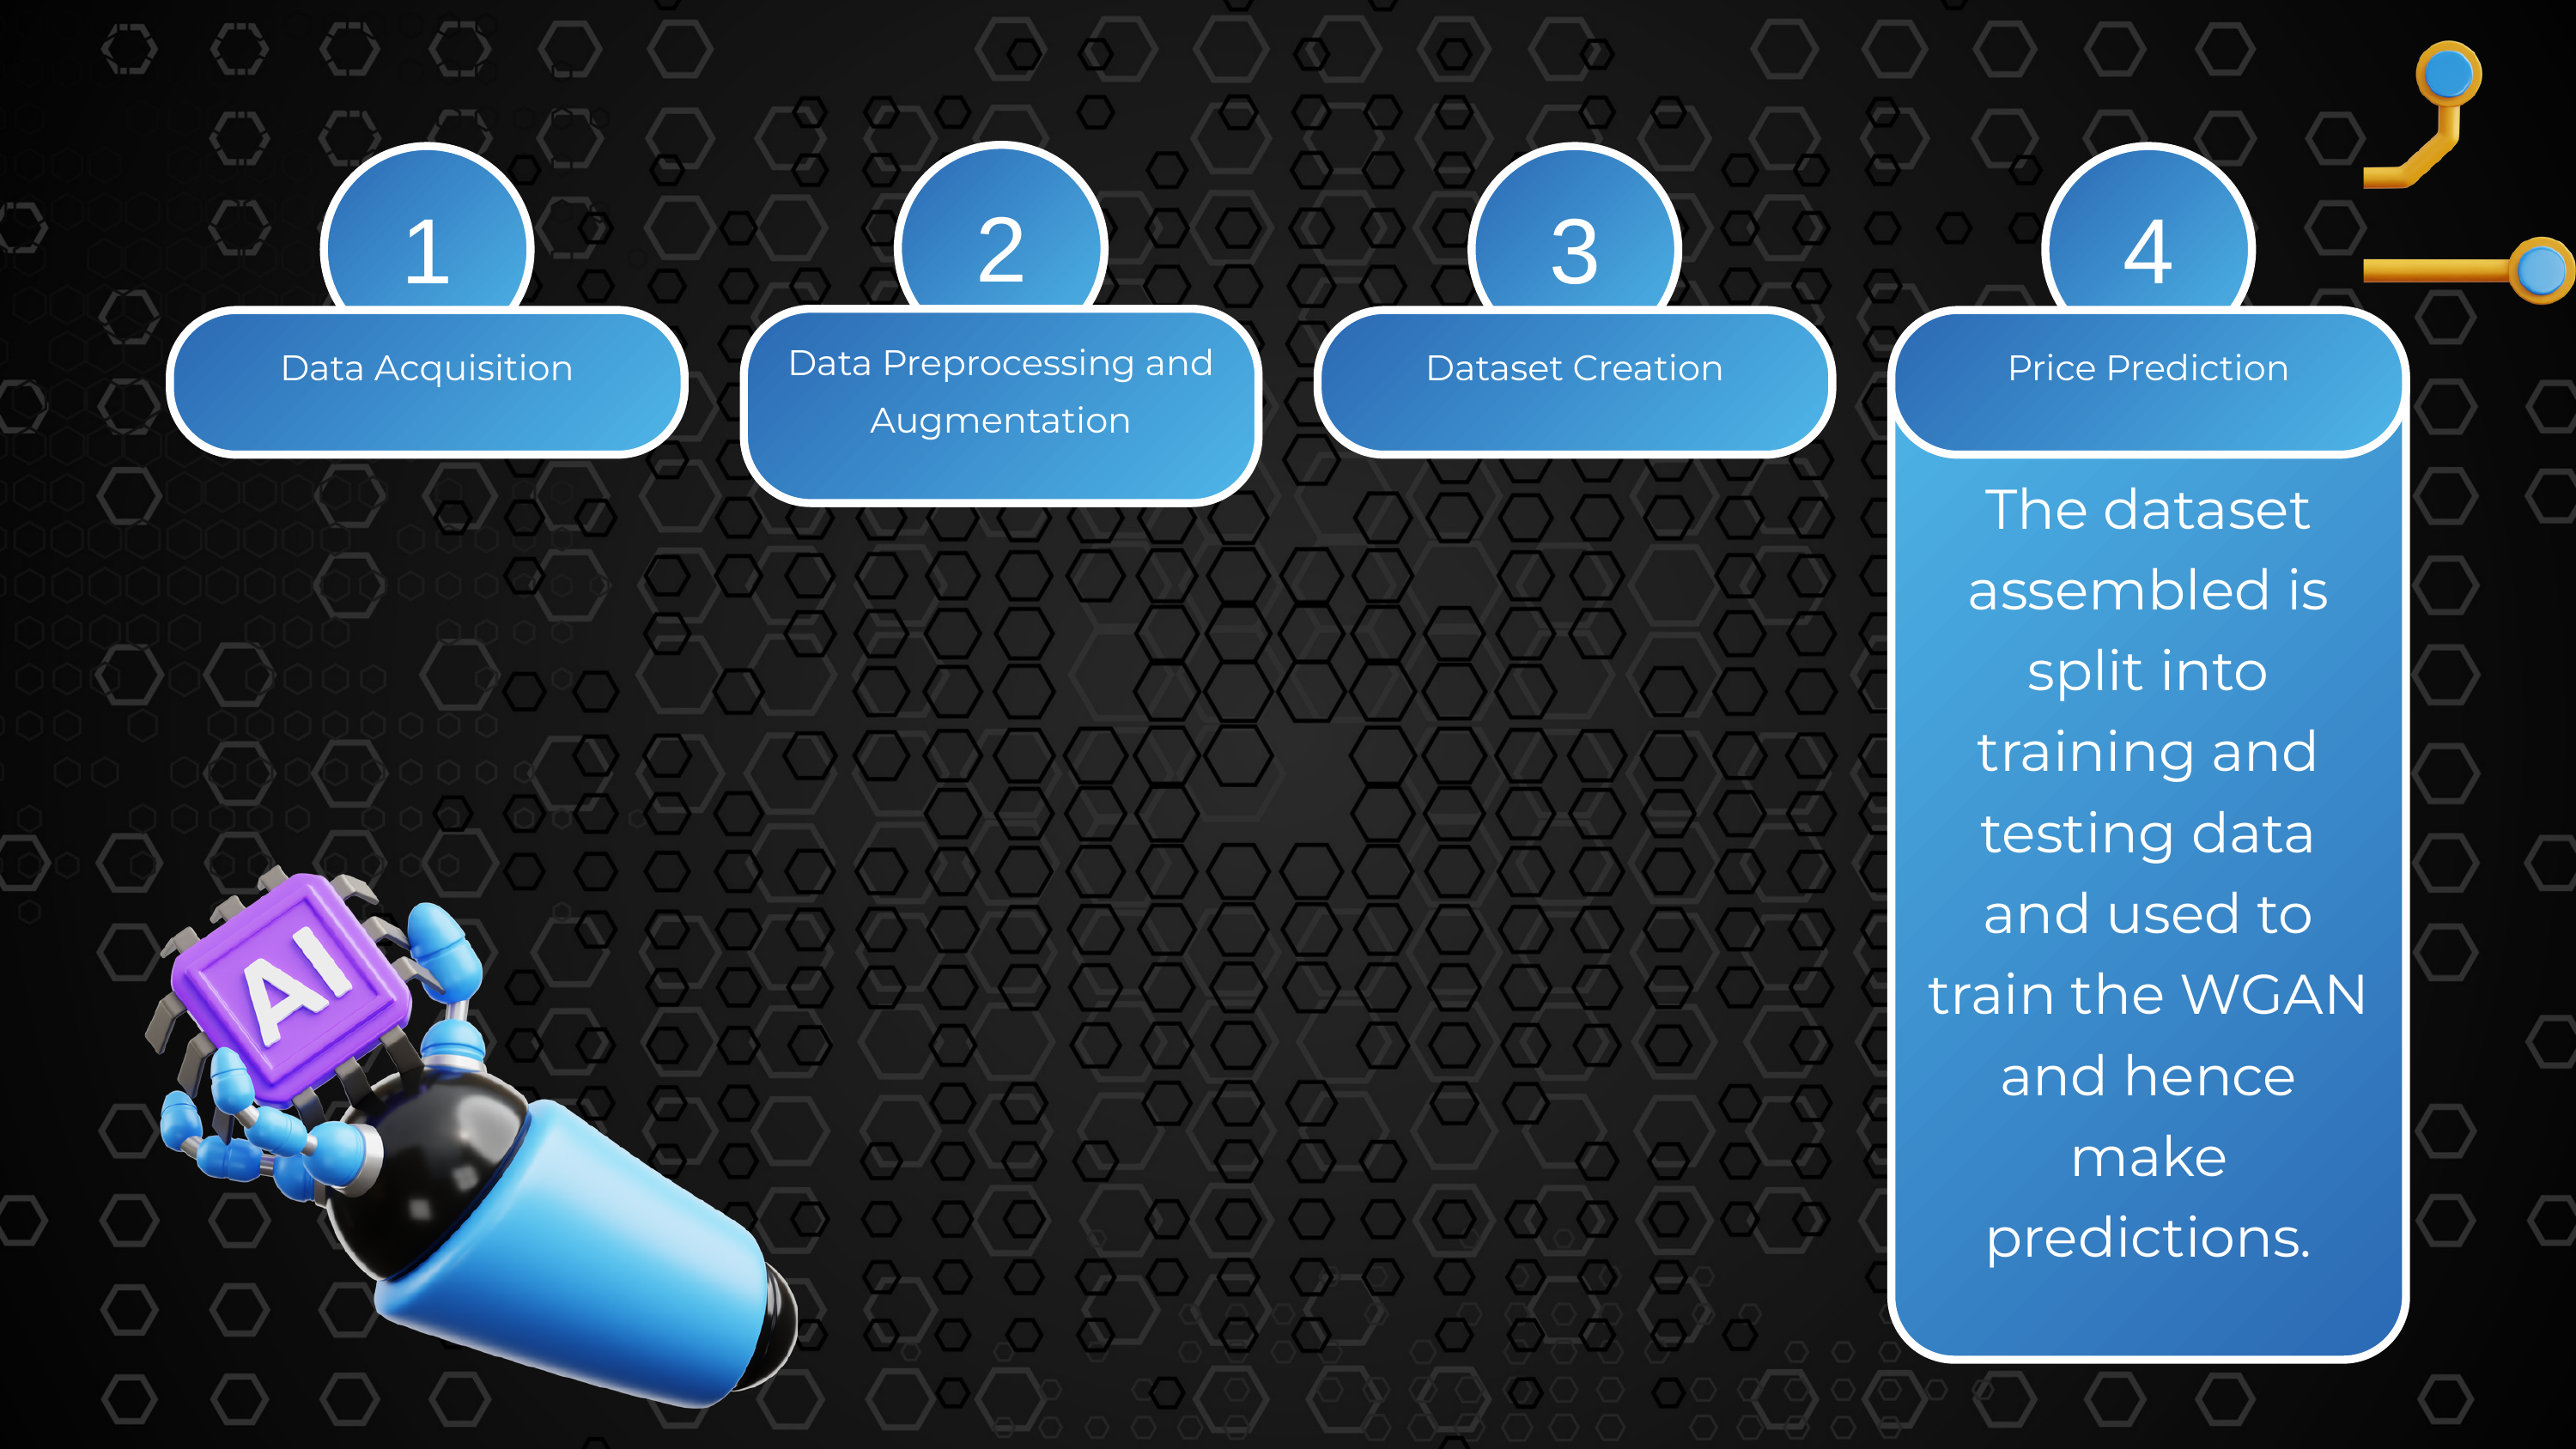

2

1

3

4

Data Preprocessing and Augmentation

Data Acquisition

Dataset Creation

Price Prediction

The dataset assembled is split into training and testing data and used to train the WGAN and hence make predictions.